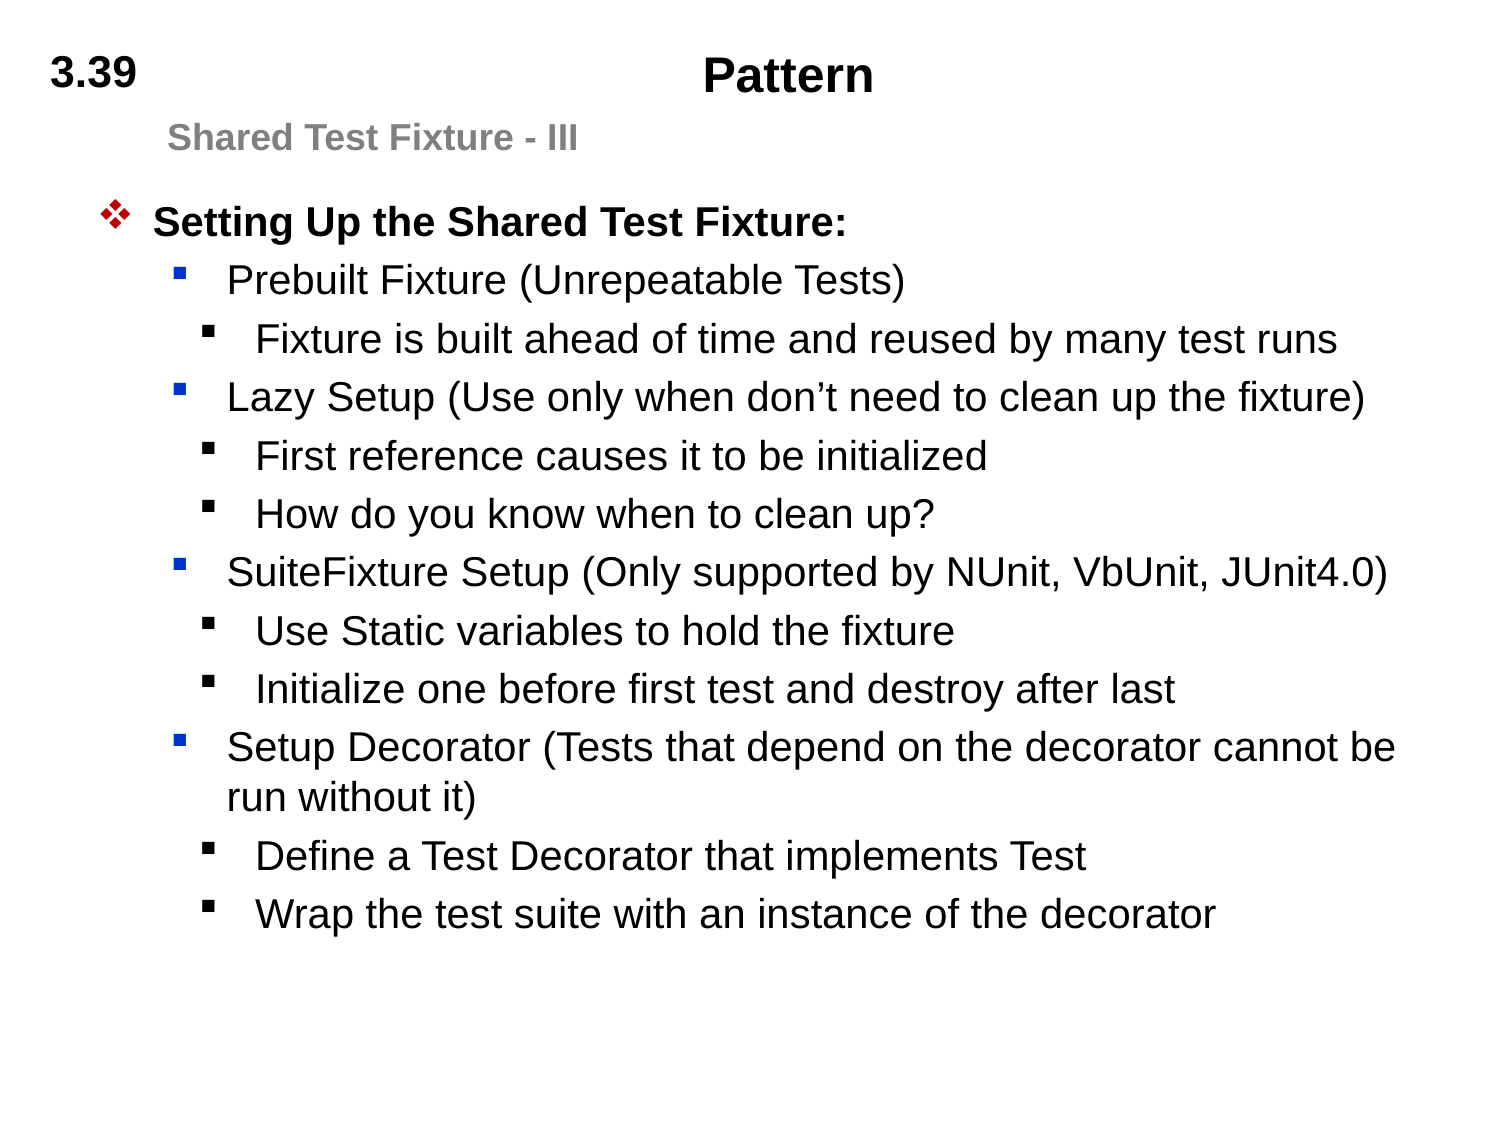

3.39
# Pattern
Shared Test Fixture - III
Setting Up the Shared Test Fixture:
Prebuilt Fixture (Unrepeatable Tests)
Fixture is built ahead of time and reused by many test runs
Lazy Setup (Use only when don’t need to clean up the fixture)
First reference causes it to be initialized
How do you know when to clean up?
SuiteFixture Setup (Only supported by NUnit, VbUnit, JUnit4.0)
Use Static variables to hold the fixture
Initialize one before first test and destroy after last
Setup Decorator (Tests that depend on the decorator cannot be run without it)
Define a Test Decorator that implements Test
Wrap the test suite with an instance of the decorator